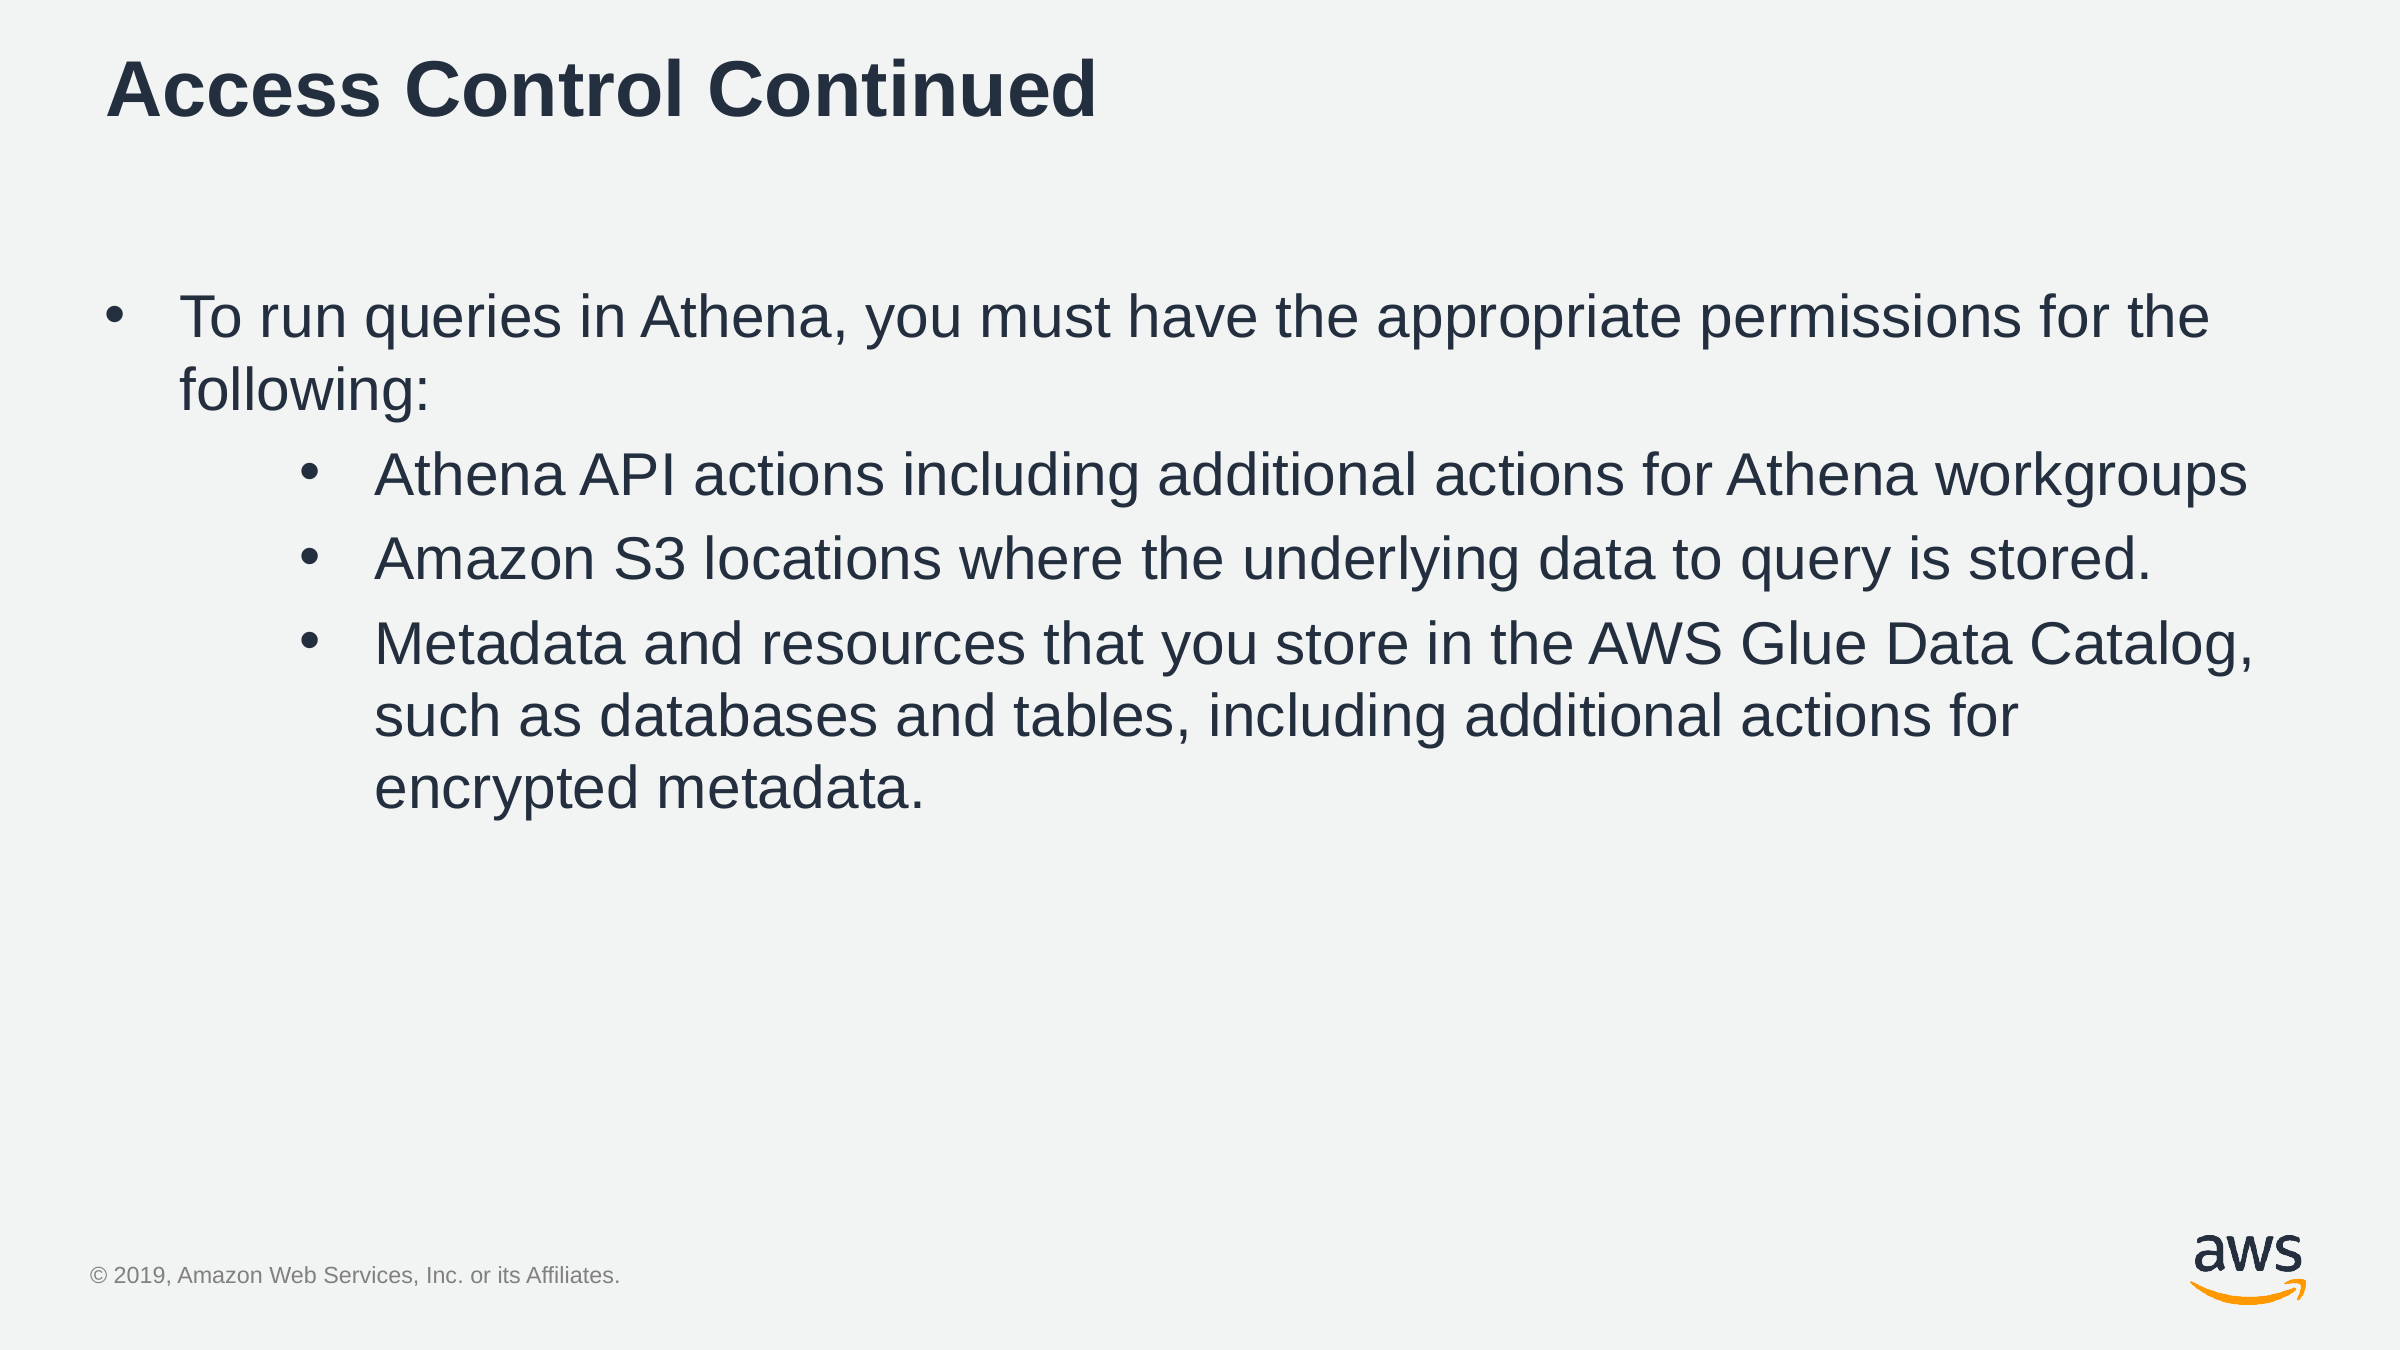

# Access Control Continued
To run queries in Athena, you must have the appropriate permissions for the following:
Athena API actions including additional actions for Athena workgroups
Amazon S3 locations where the underlying data to query is stored.
Metadata and resources that you store in the AWS Glue Data Catalog, such as databases and tables, including additional actions for encrypted metadata.